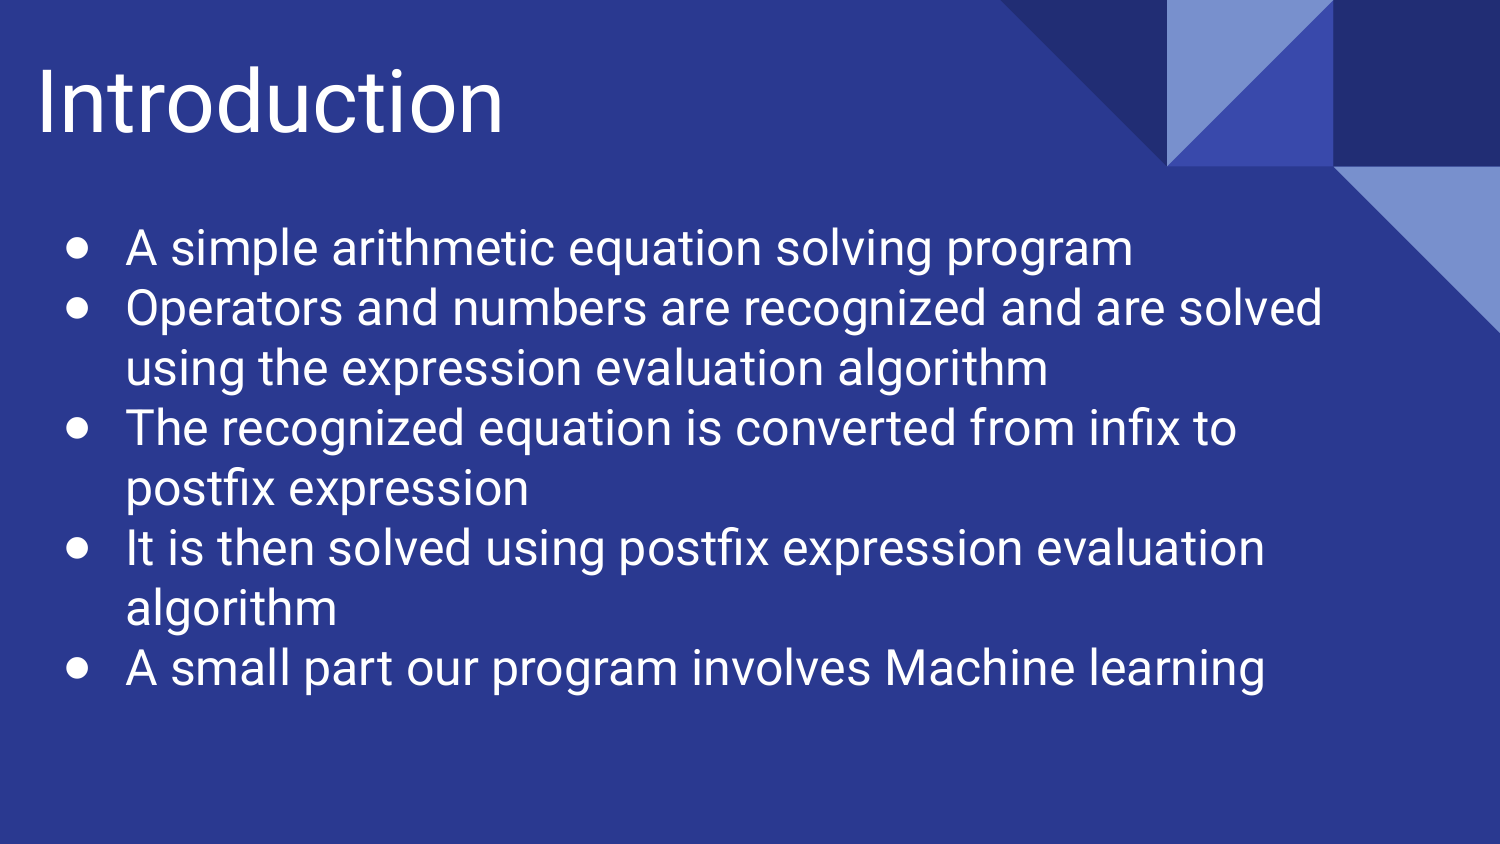

Introduction
A simple arithmetic equation solving program
Operators and numbers are recognized and are solved using the expression evaluation algorithm
The recognized equation is converted from infix to postfix expression
It is then solved using postfix expression evaluation algorithm
A small part our program involves Machine learning